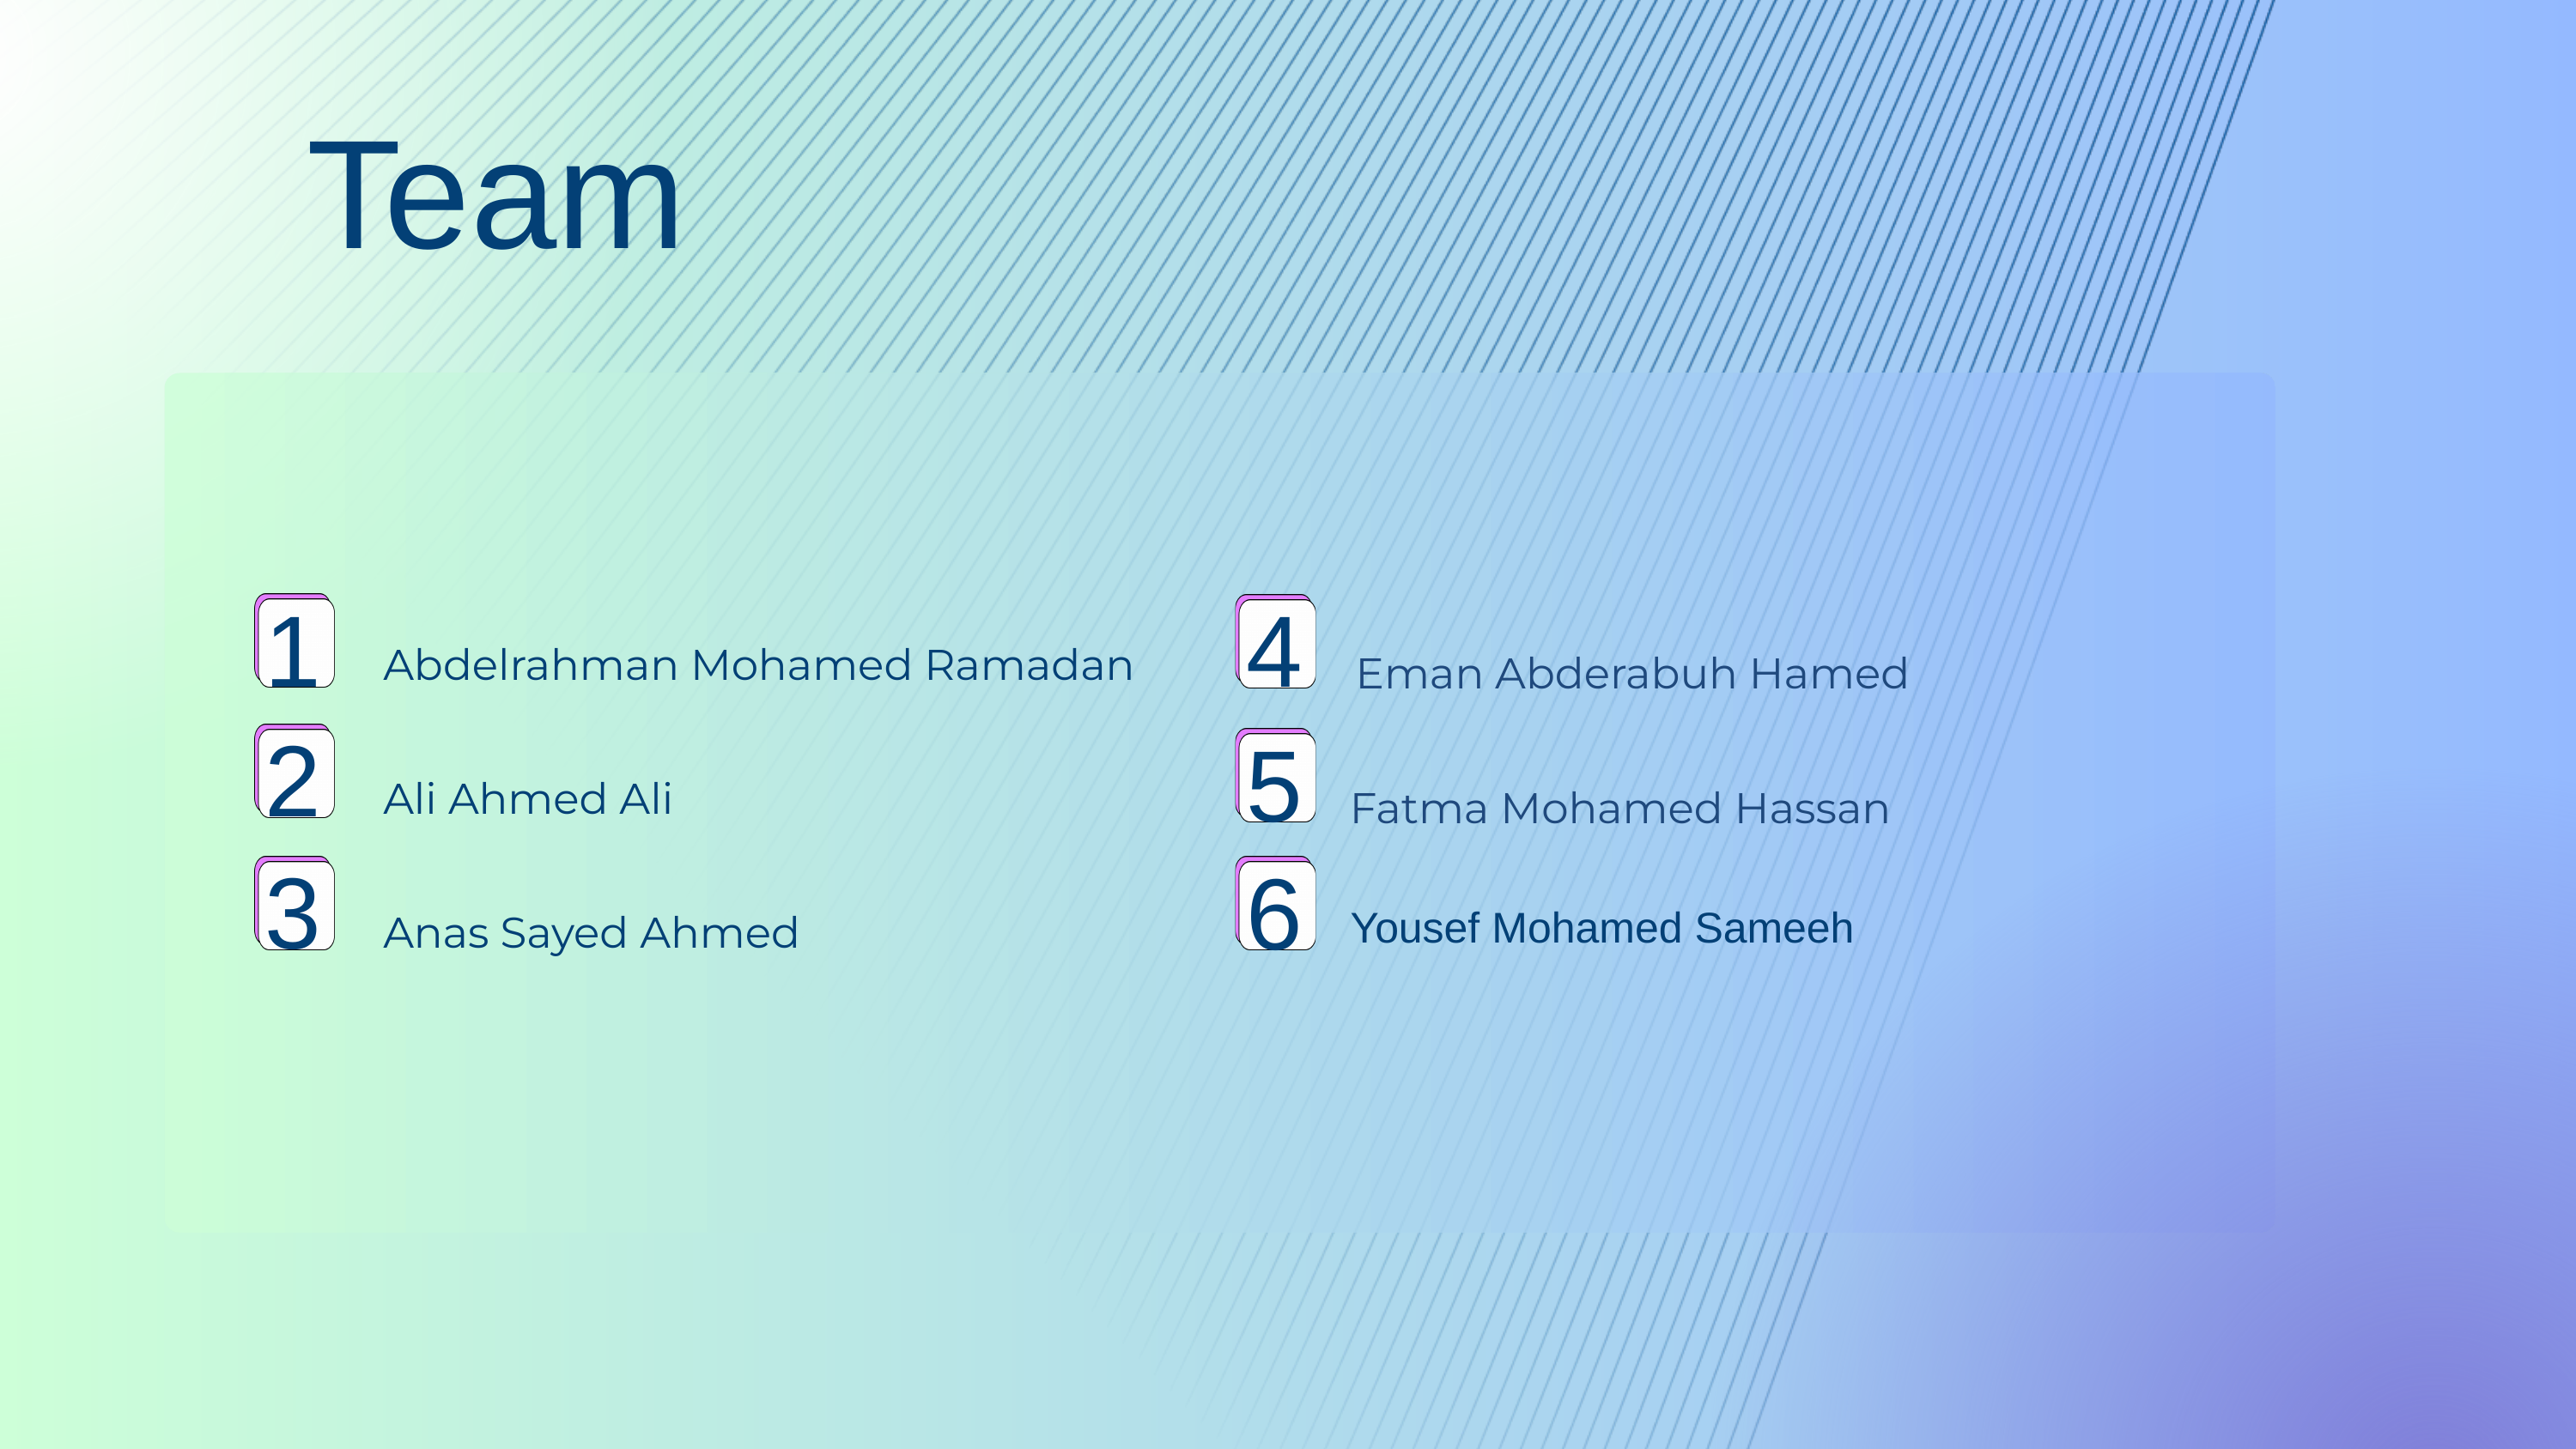

Team

Abdelrahman Mohamed Ramadan
Ali Ahmed Ali
Anas Sayed Ahmed
Eman Abderabuh Hamed
1

4

Fatma Mohamed Hassan
2

5

Yousef Mohamed Sameeh

3

6